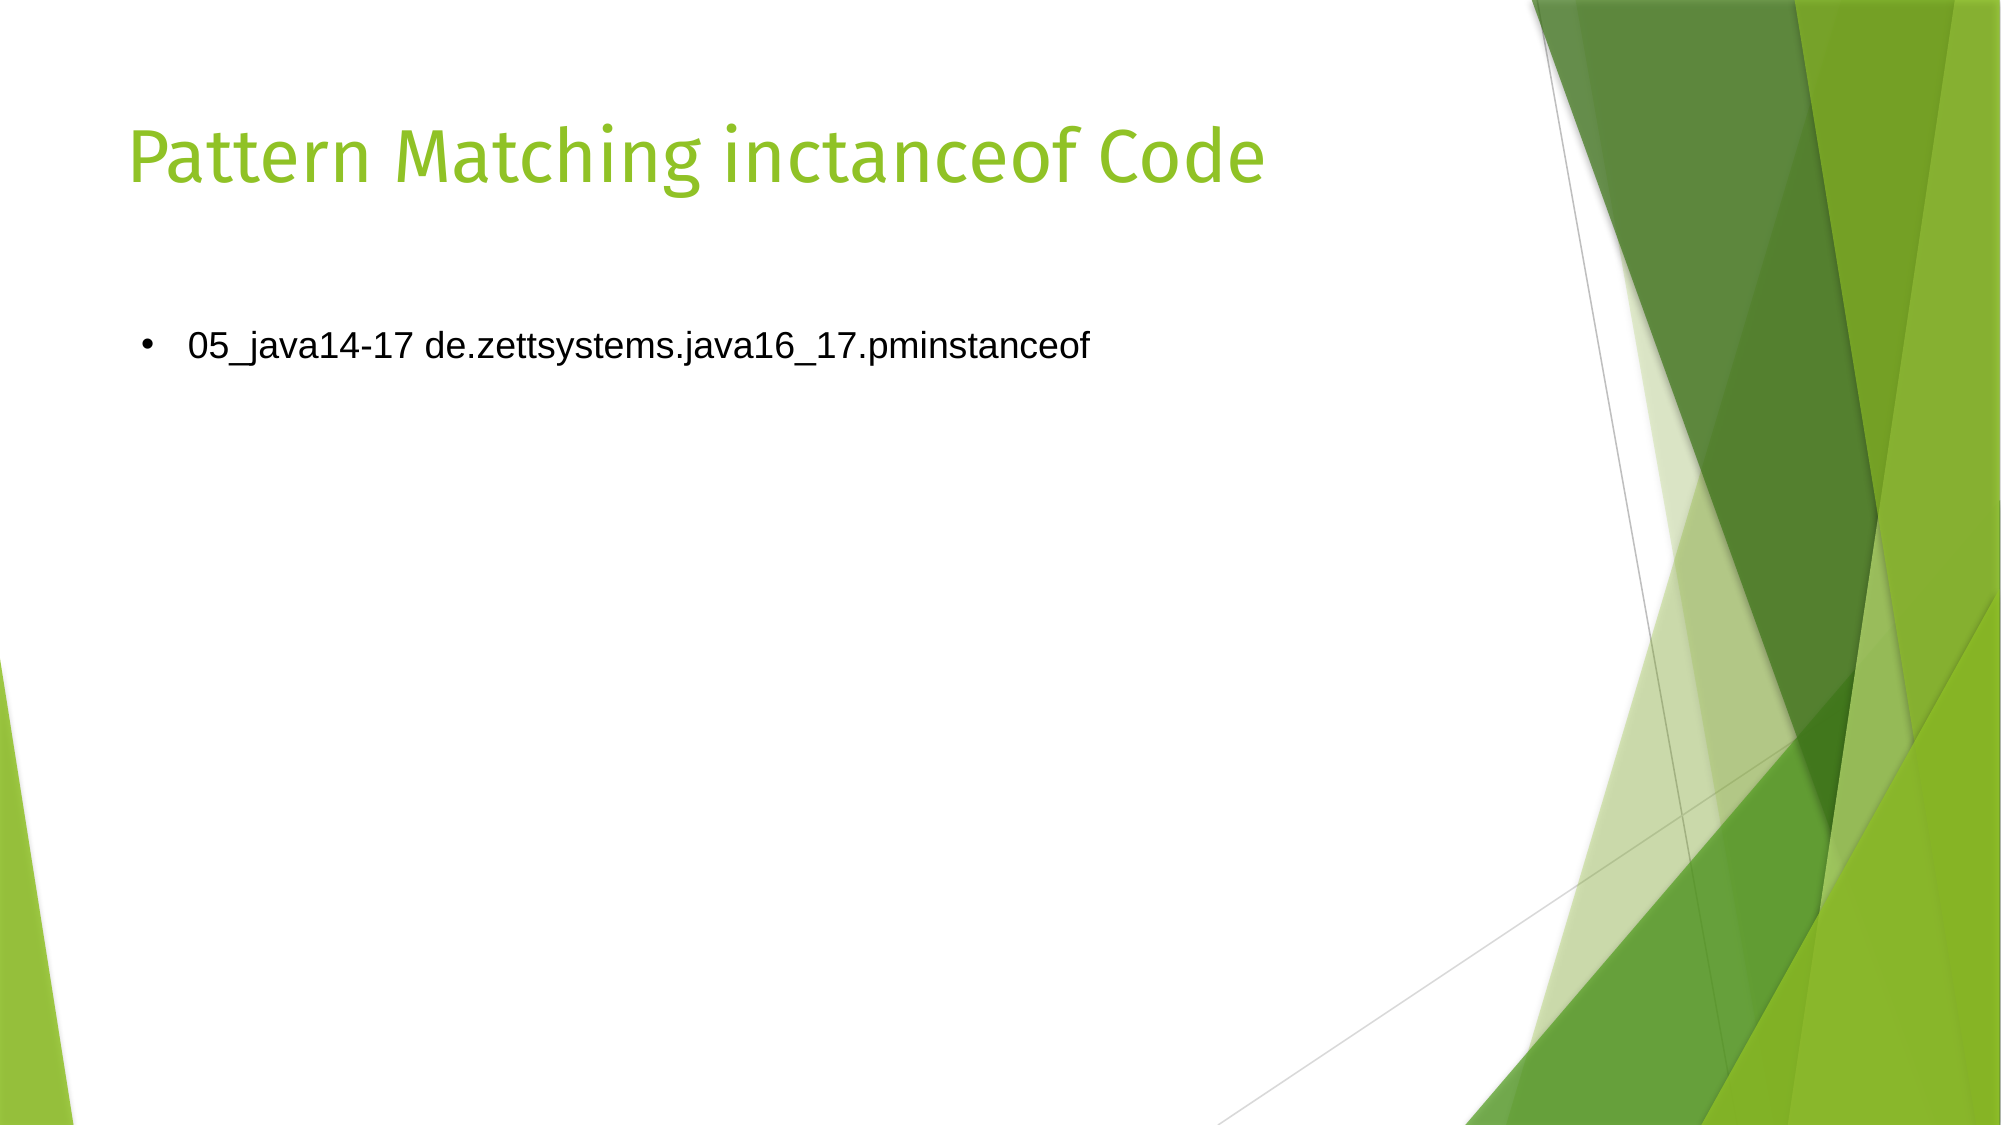

# Pattern Matching inctanceof Code
05_java14-17 de.zettsystems.java16_17.pminstanceof